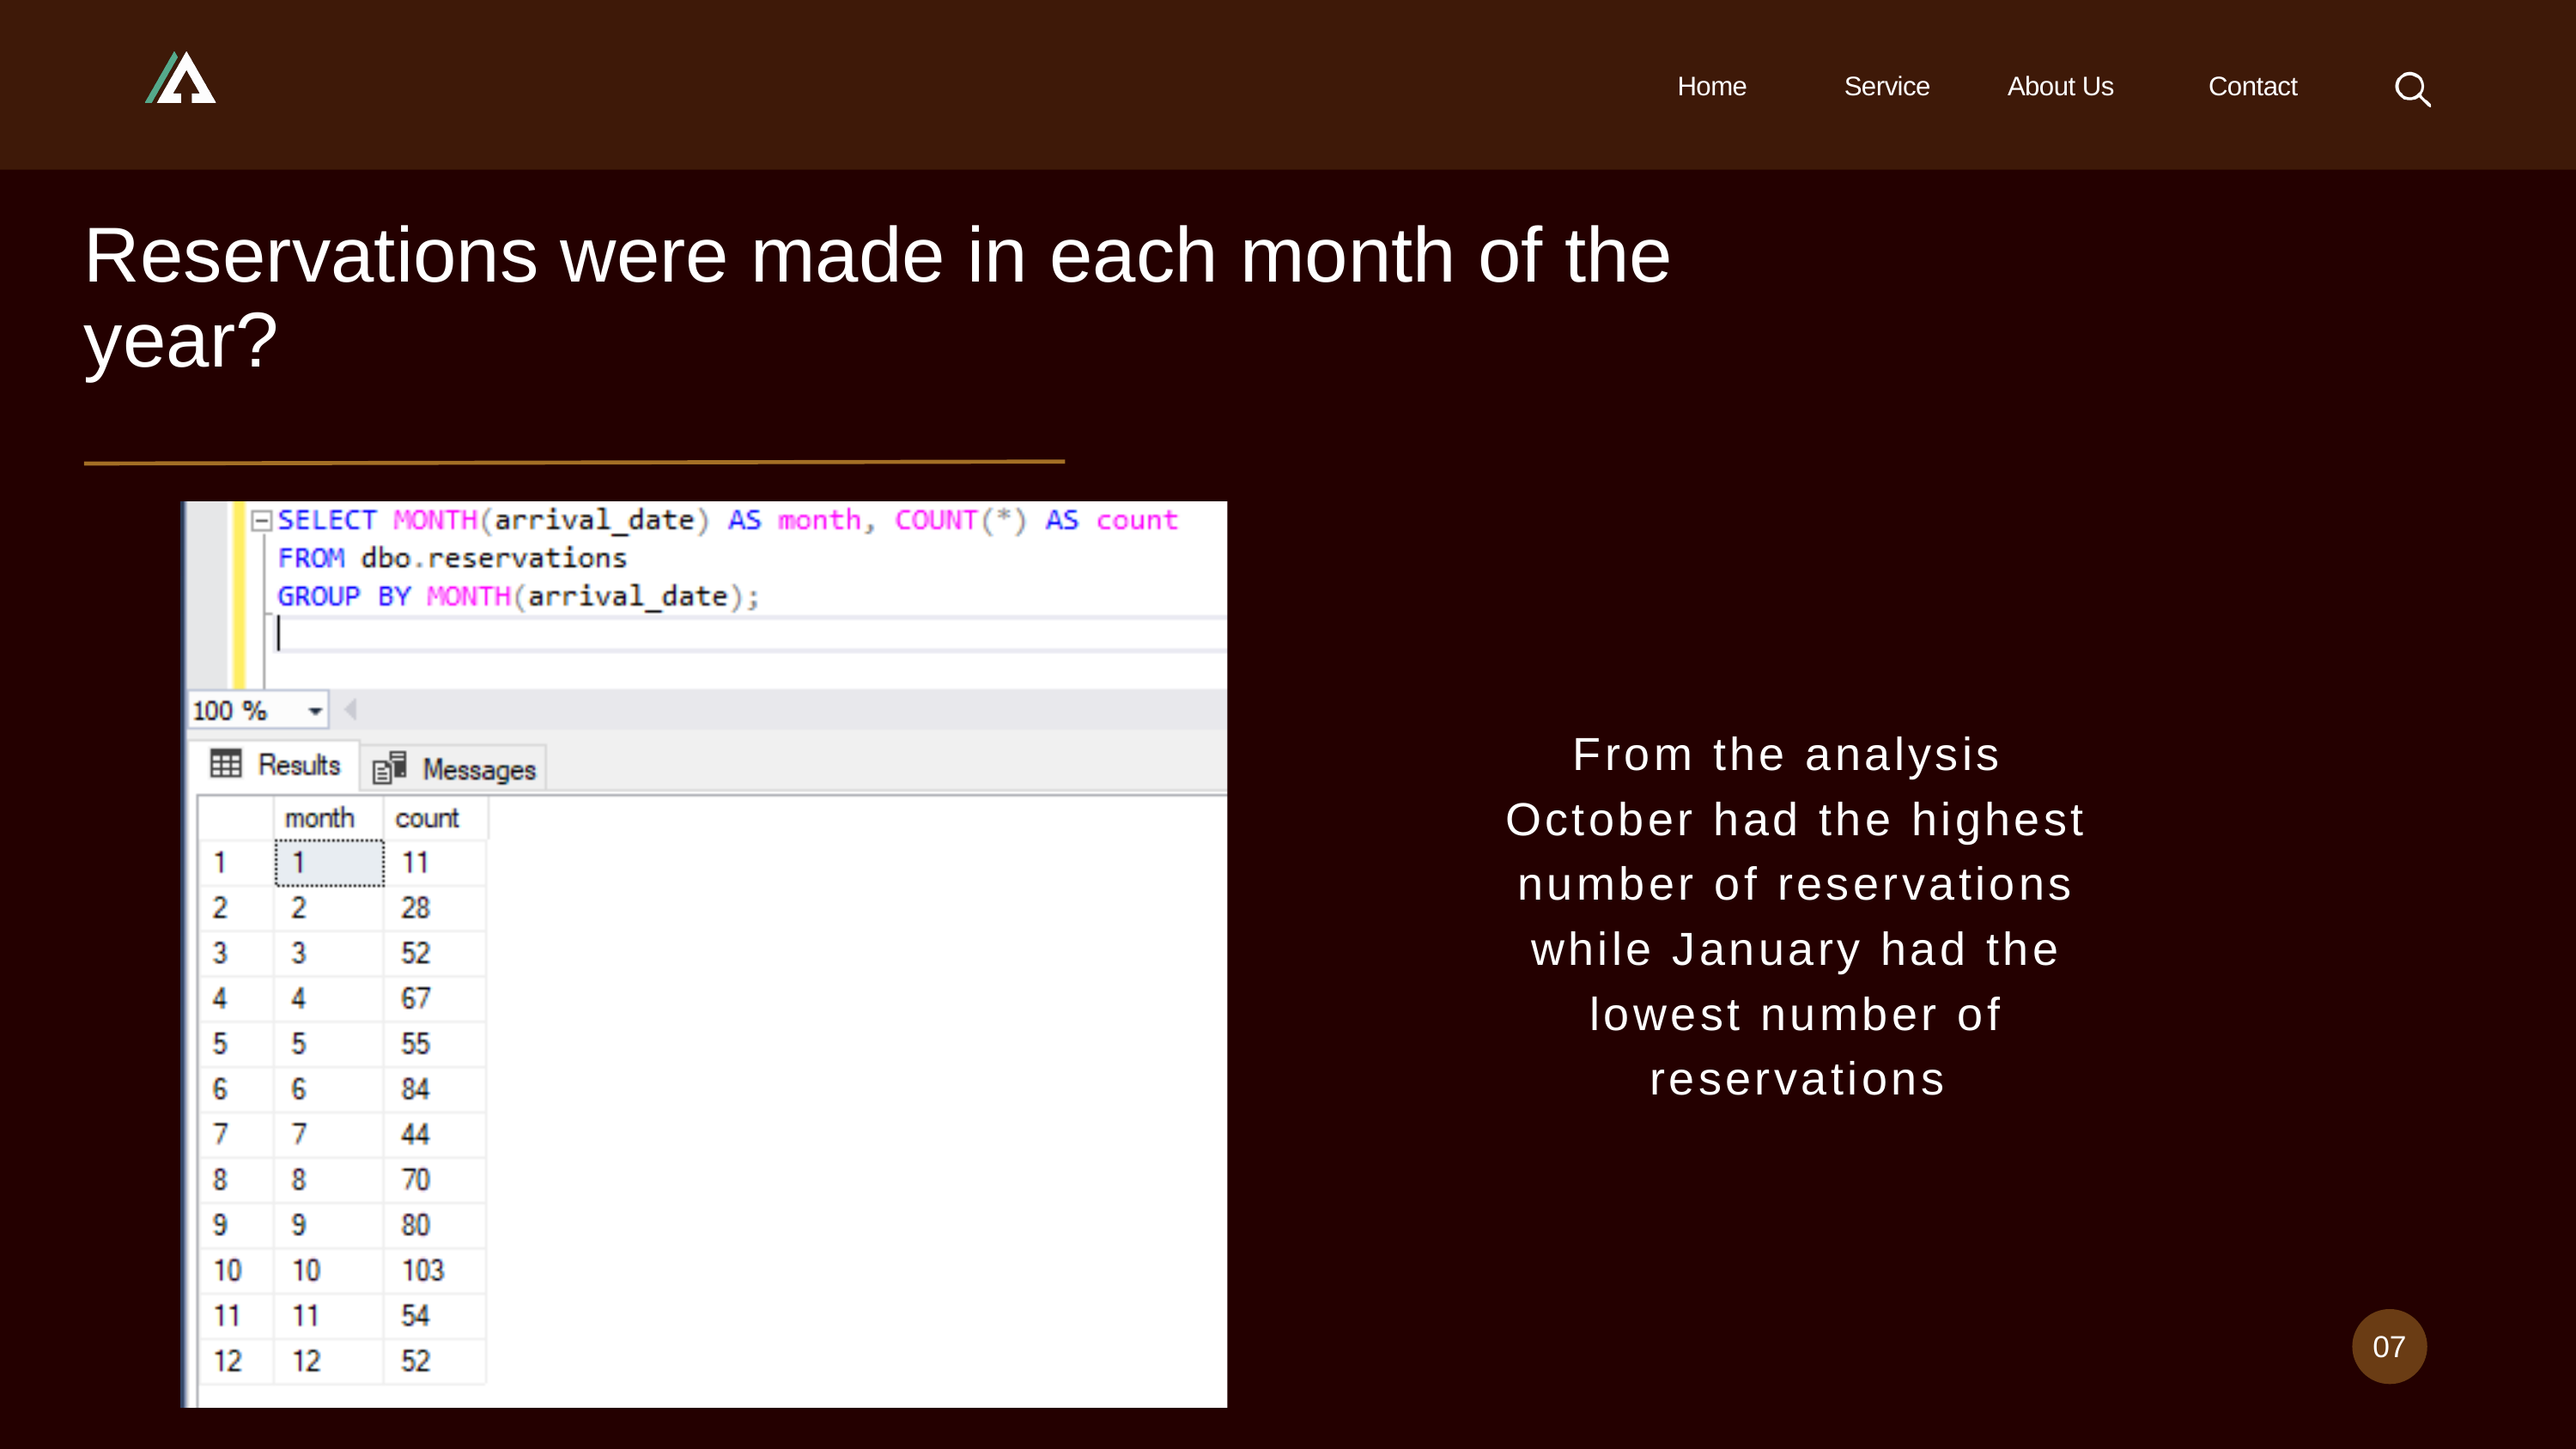

Home
Service
About Us
Contact

Reservations were made in each month of the year?

From the analysis  October had the highest number of reservations while January had the lowest number of reservations

07